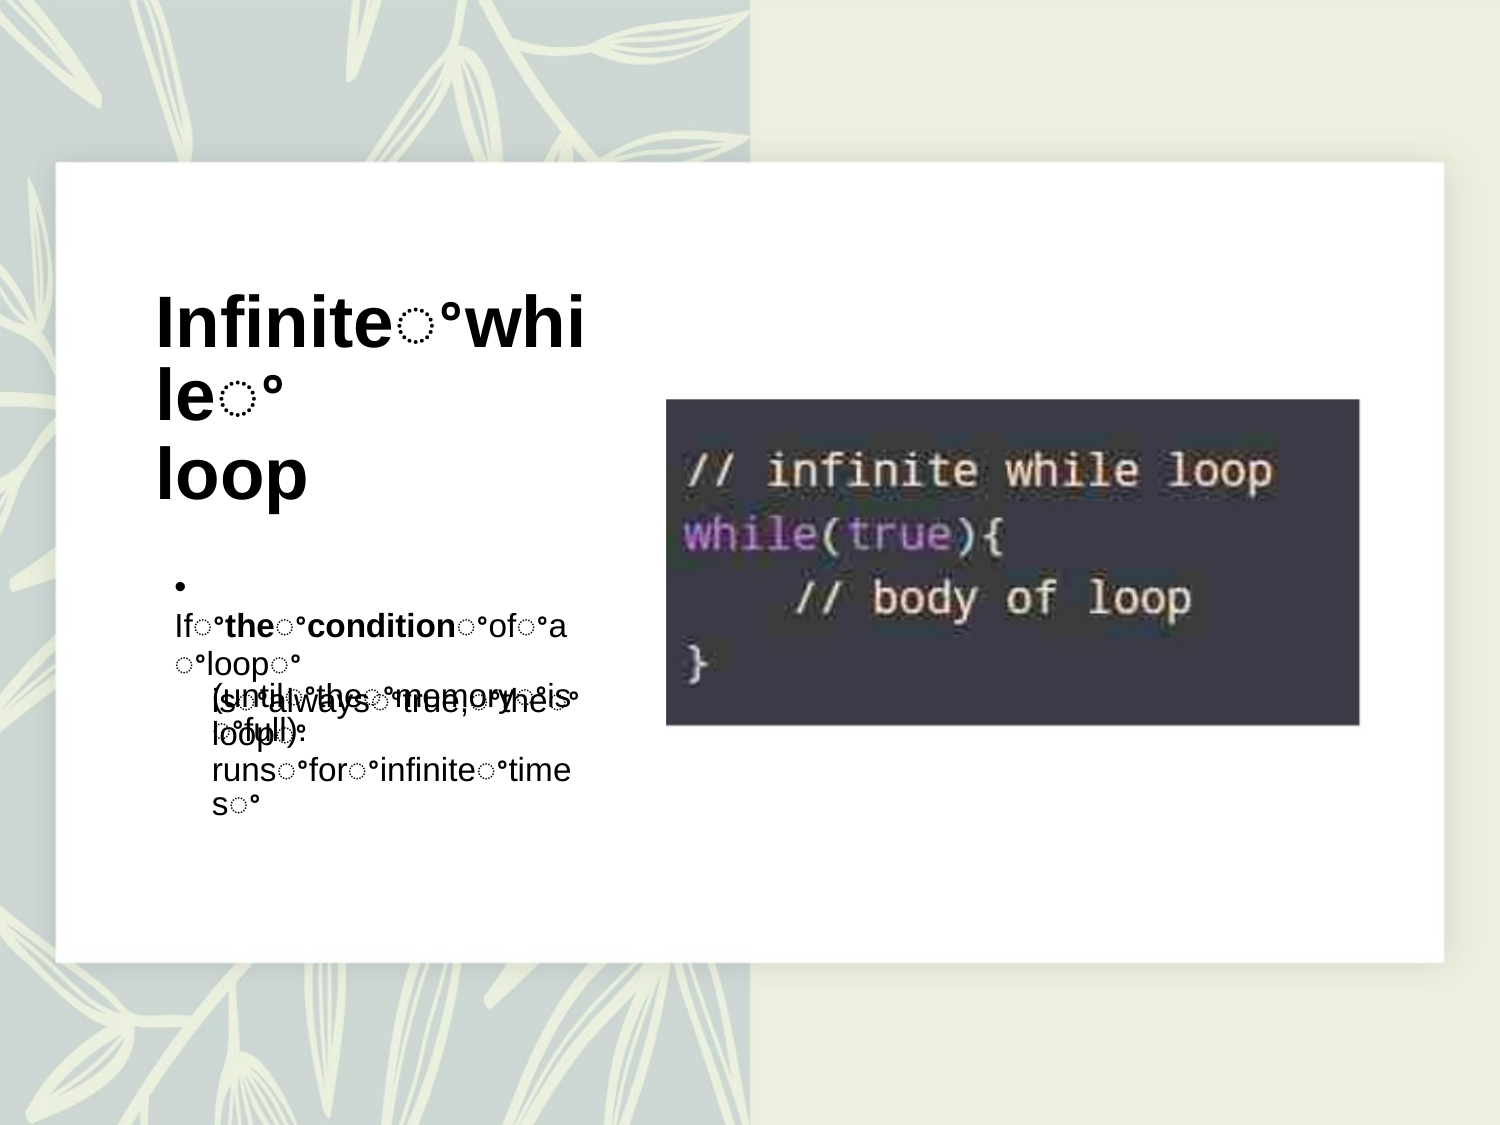

Infiniteꢀwhileꢀ
loop
• Ifꢀtheꢀconditionꢀofꢀaꢀloopꢀ
isꢀalwaysꢀtrue,ꢀtheꢀloopꢀ
runsꢀforꢀinfiniteꢀtimesꢀ
(untilꢀtheꢀmemoryꢀisꢀfull).